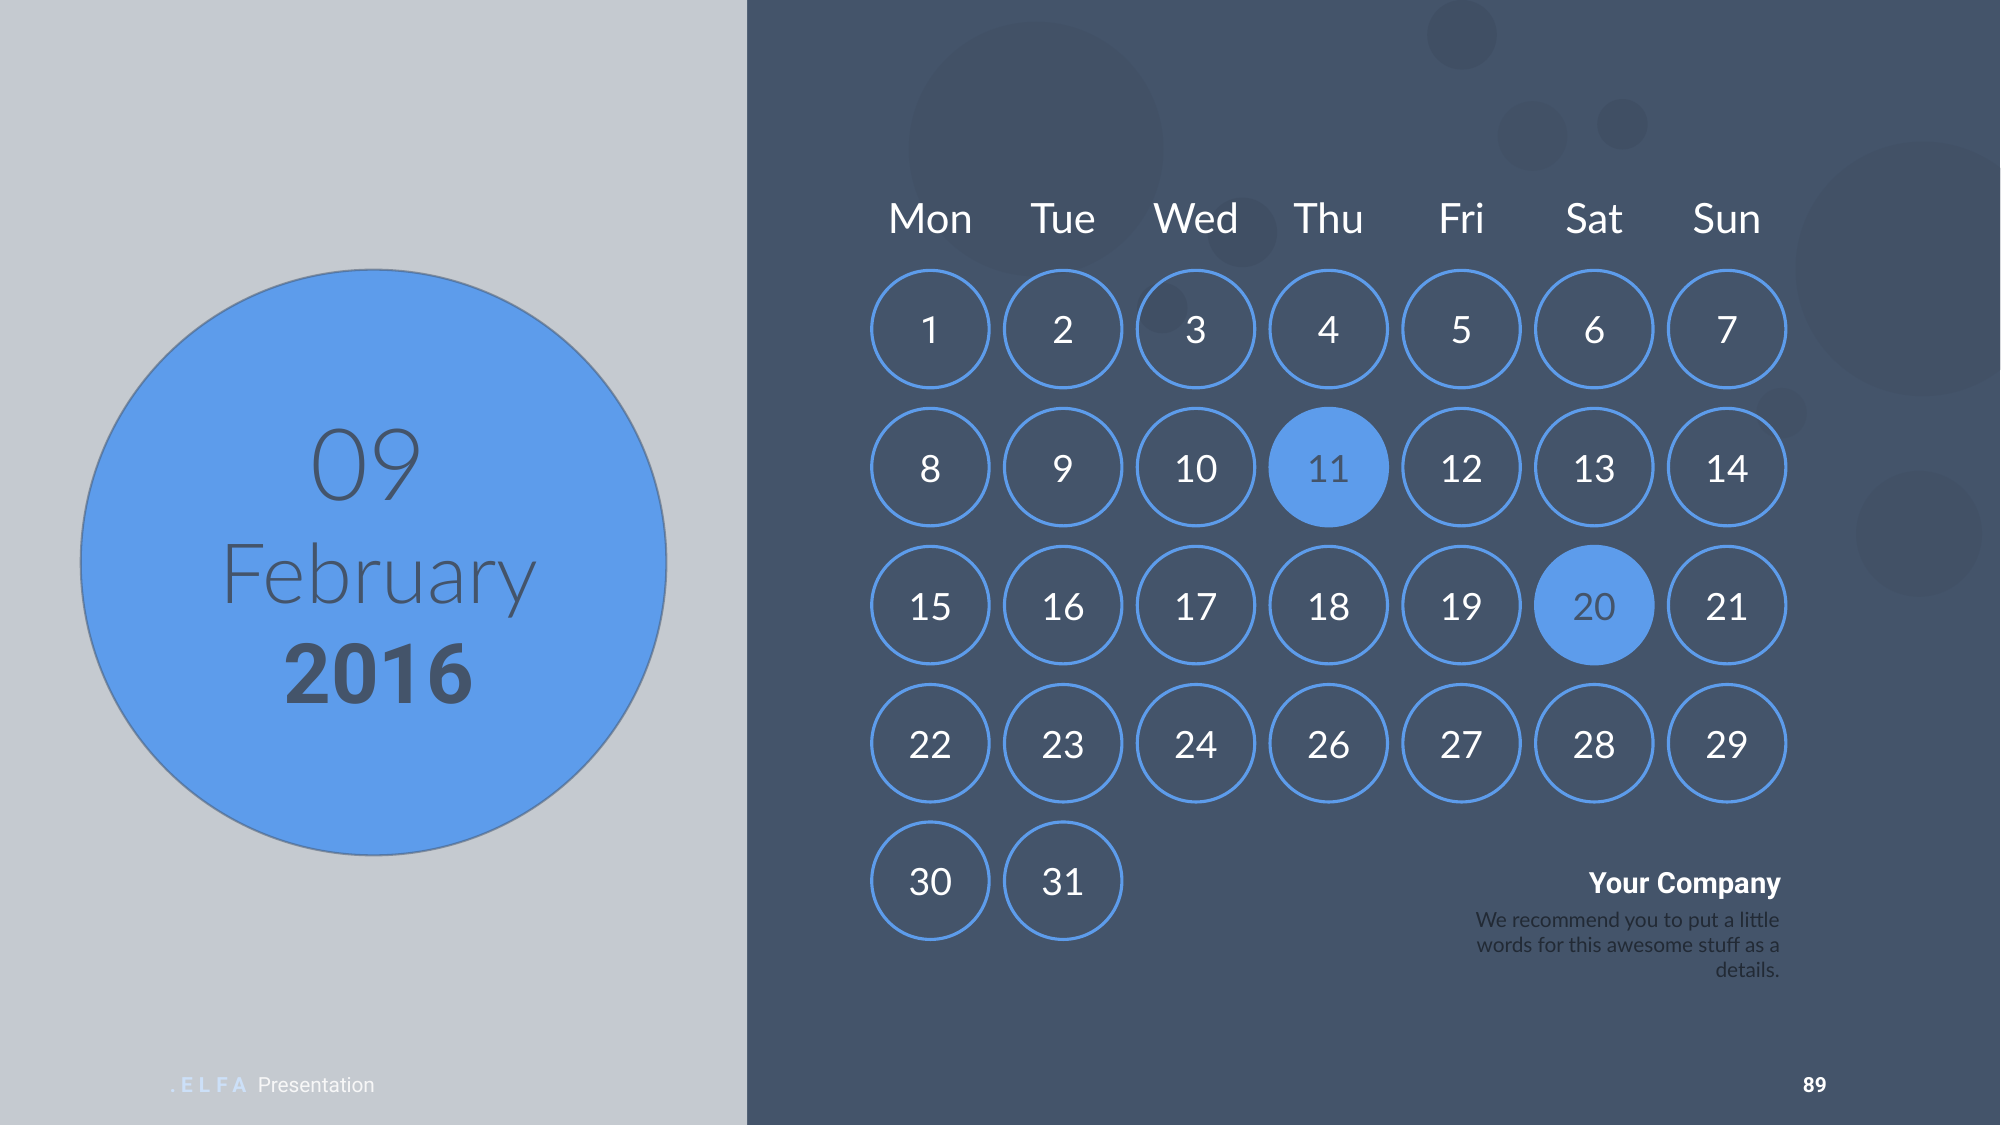

Mon
Tue
Wed
Thu
Fri
Sat
Sun

1
2
3
4
5
6
7
09
February
2016
8
9
10
11
12
13
14
15
16
17
18
19
20
21
22
23
24
26
27
28
29
30
31
Your Company
We recommend you to put a little words for this awesome stuff as a details.